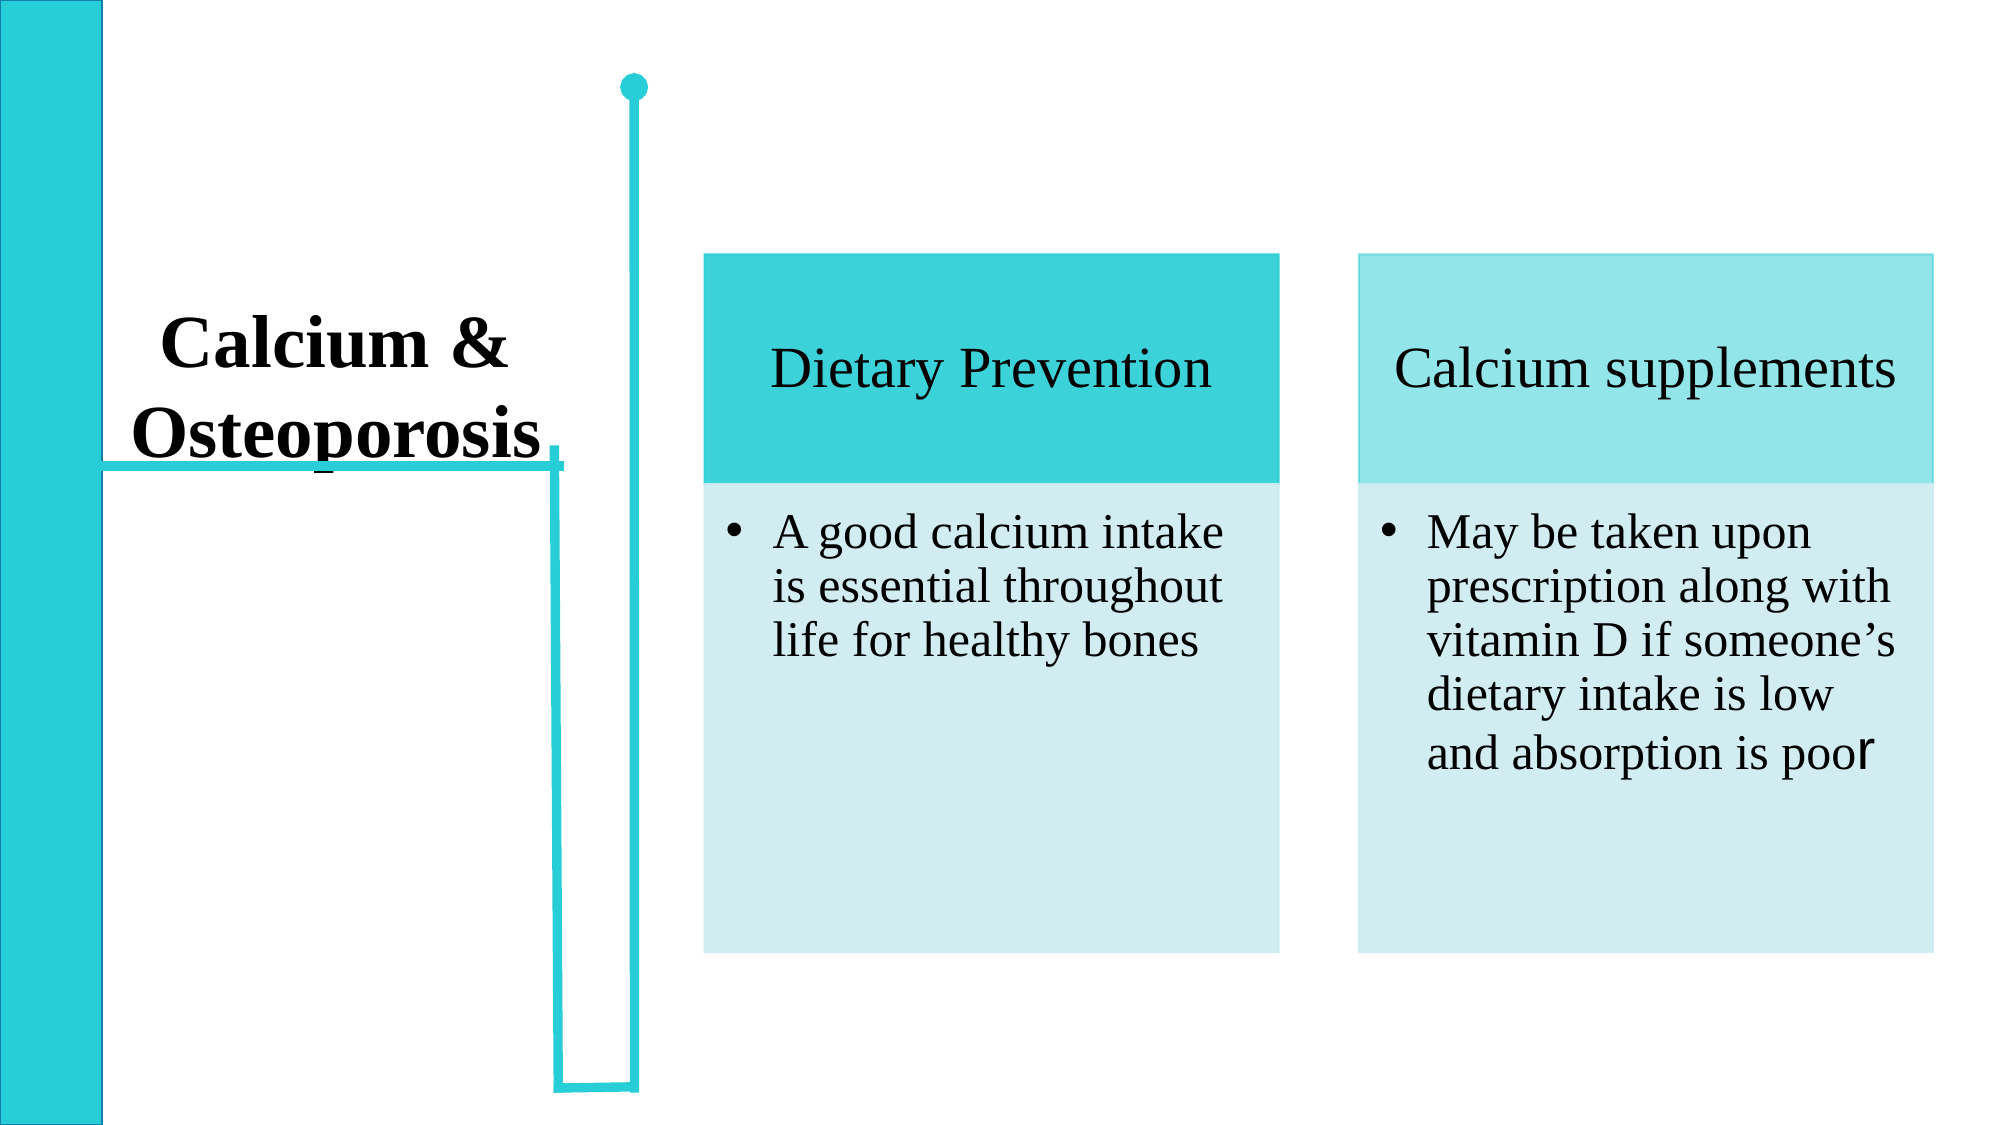

Dietary Prevention
A good calcium intake is essential throughout life for healthy bones
Calcium supplements
May be taken upon prescription along with vitamin D if someone’s dietary intake is low and absorption is poor
Calcium & Osteoporosis